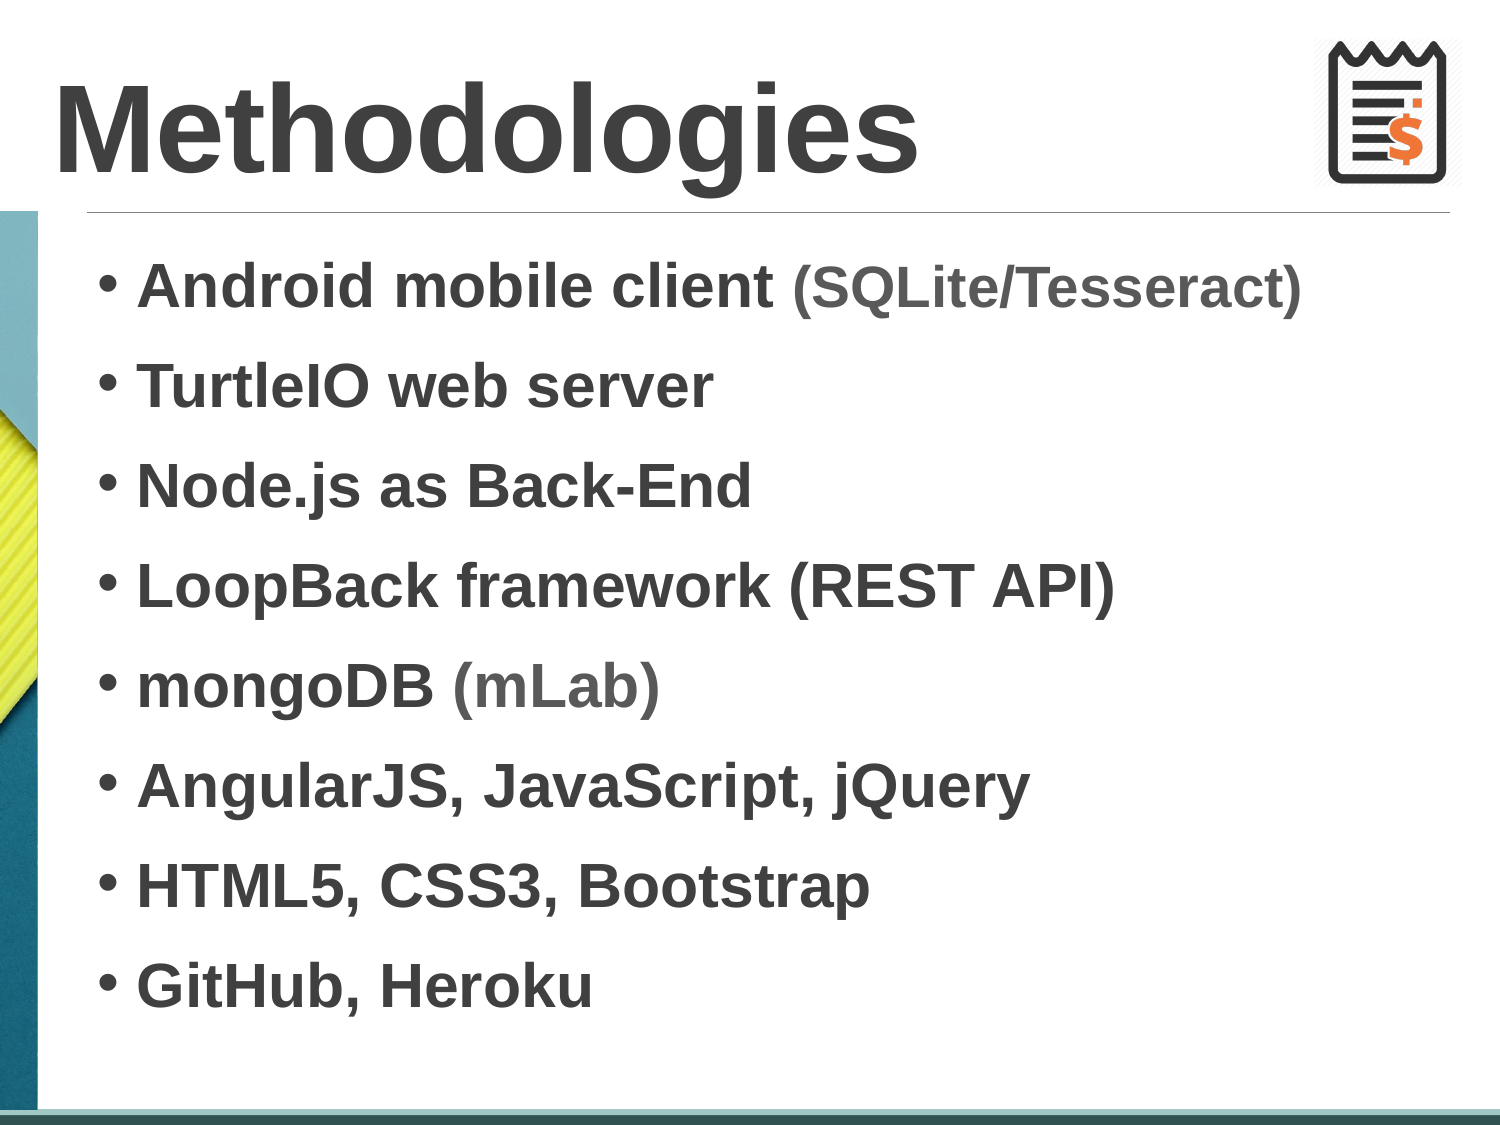

# Methodologies
 Android mobile client (SQLite/Tesseract)
 TurtleIO web server
 Node.js as Back-End
 LoopBack framework (REST API)
 mongoDB (mLab)
 AngularJS, JavaScript, jQuery
 HTML5, CSS3, Bootstrap
 GitHub, Heroku